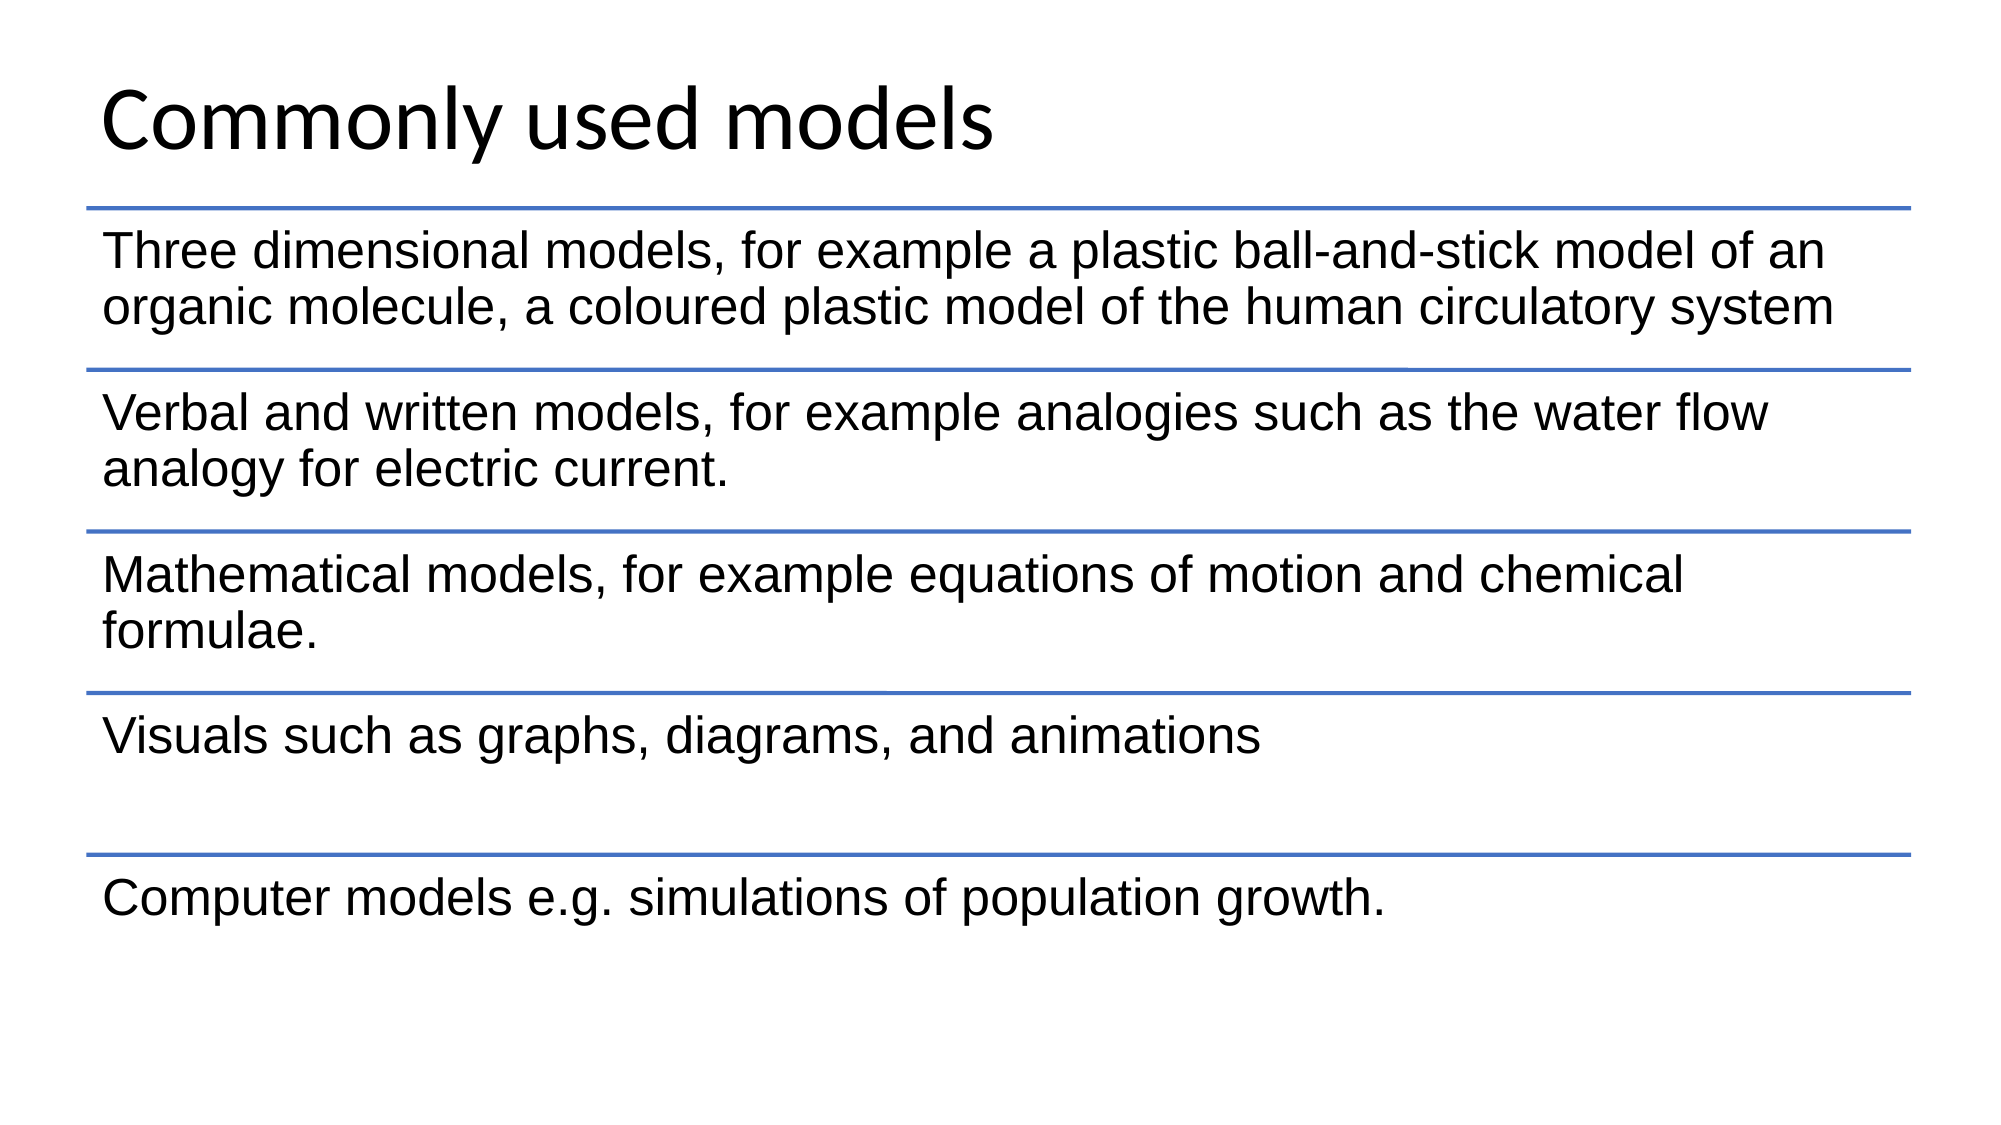

# Commonly used models

Three dimensional models, for example a plastic ball-and-stick model of an organic molecule, a coloured plastic model of the human circulatory system
Verbal and written models, for example analogies such as the water flow analogy for electric current.
Mathematical models, for example equations of motion and chemical formulae.
Visuals such as graphs, diagrams, and animations
Computer models e.g. simulations of population growth.